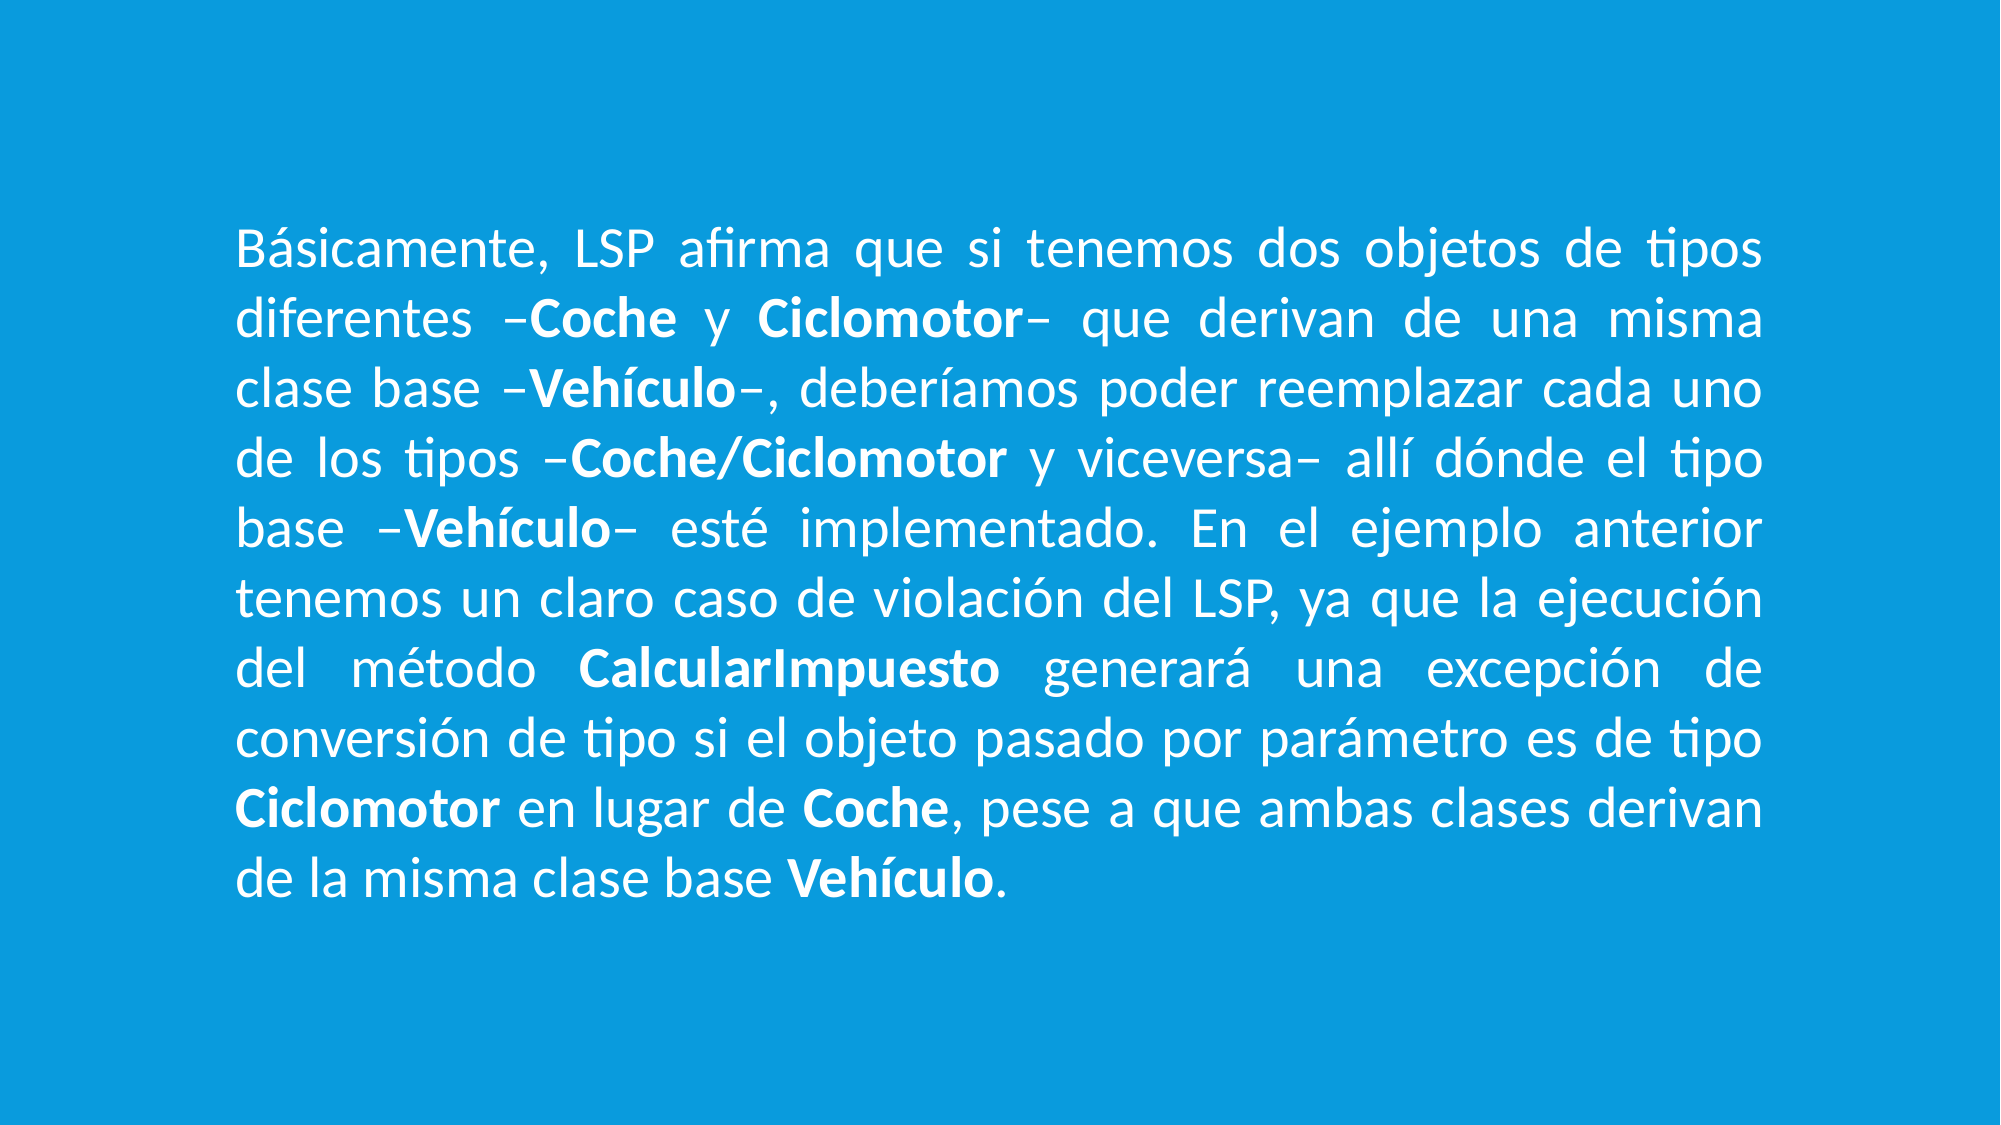

Básicamente, LSP afirma que si tenemos dos objetos de tipos diferentes –Coche y Ciclomotor– que derivan de una misma clase base –Vehículo–, deberíamos poder reemplazar cada uno de los tipos –Coche/Ciclomotor y viceversa– allí dónde el tipo base –Vehículo– esté implementado. En el ejemplo anterior tenemos un claro caso de violación del LSP, ya que la ejecución del método CalcularImpuesto generará una excepción de conversión de tipo si el objeto pasado por parámetro es de tipo Ciclomotor en lugar de Coche, pese a que ambas clases derivan de la misma clase base Vehículo.